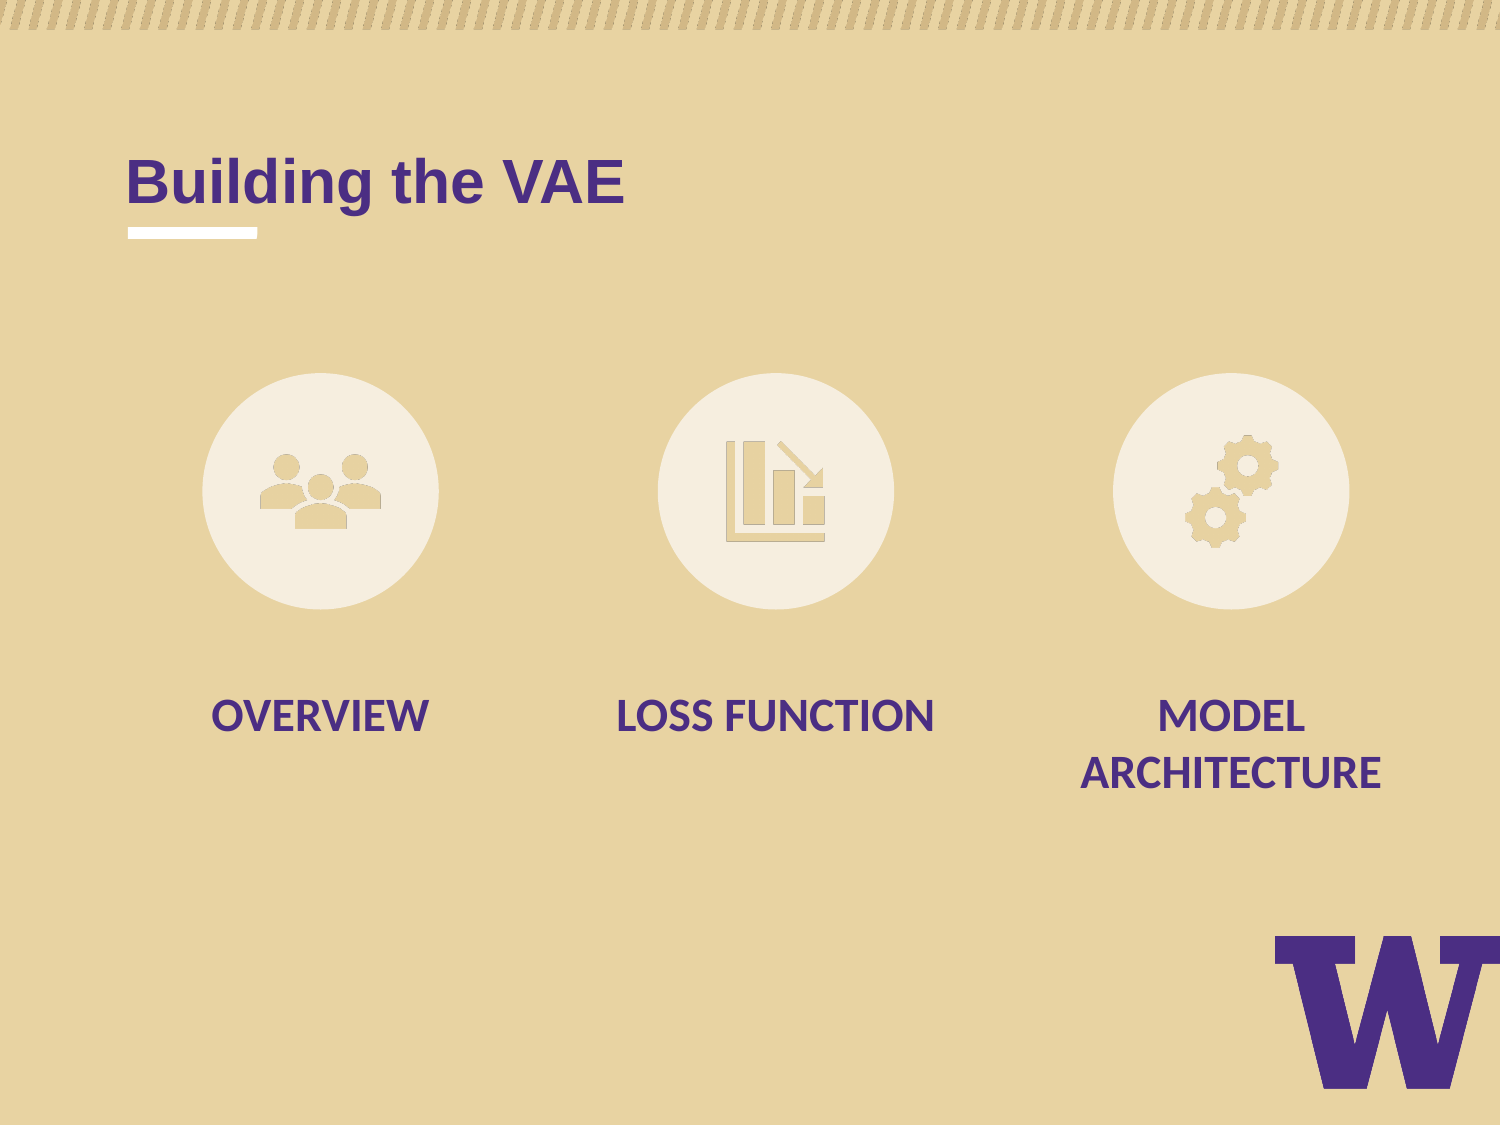

# Building the VAE
Overview
Loss Function
Model Architecture